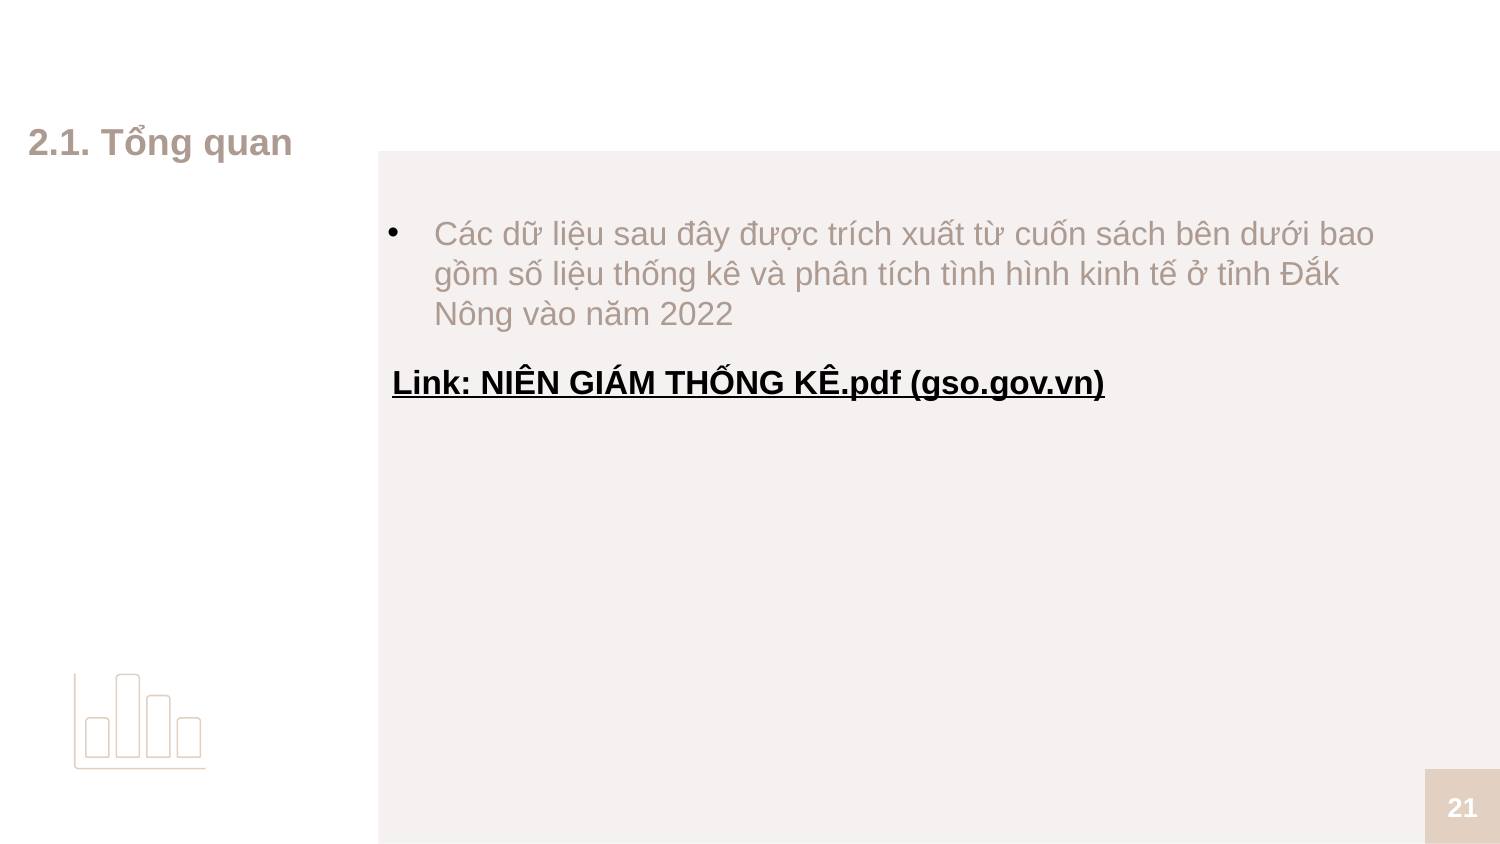

# 2.1. Tổng quan
Các dữ liệu sau đây được trích xuất từ cuốn sách bên dưới bao gồm số liệu thống kê và phân tích tình hình kinh tế ở tỉnh Đắk Nông vào năm 2022

Link: NIÊN GIÁM THỐNG KÊ.pdf (gso.gov.vn)

21